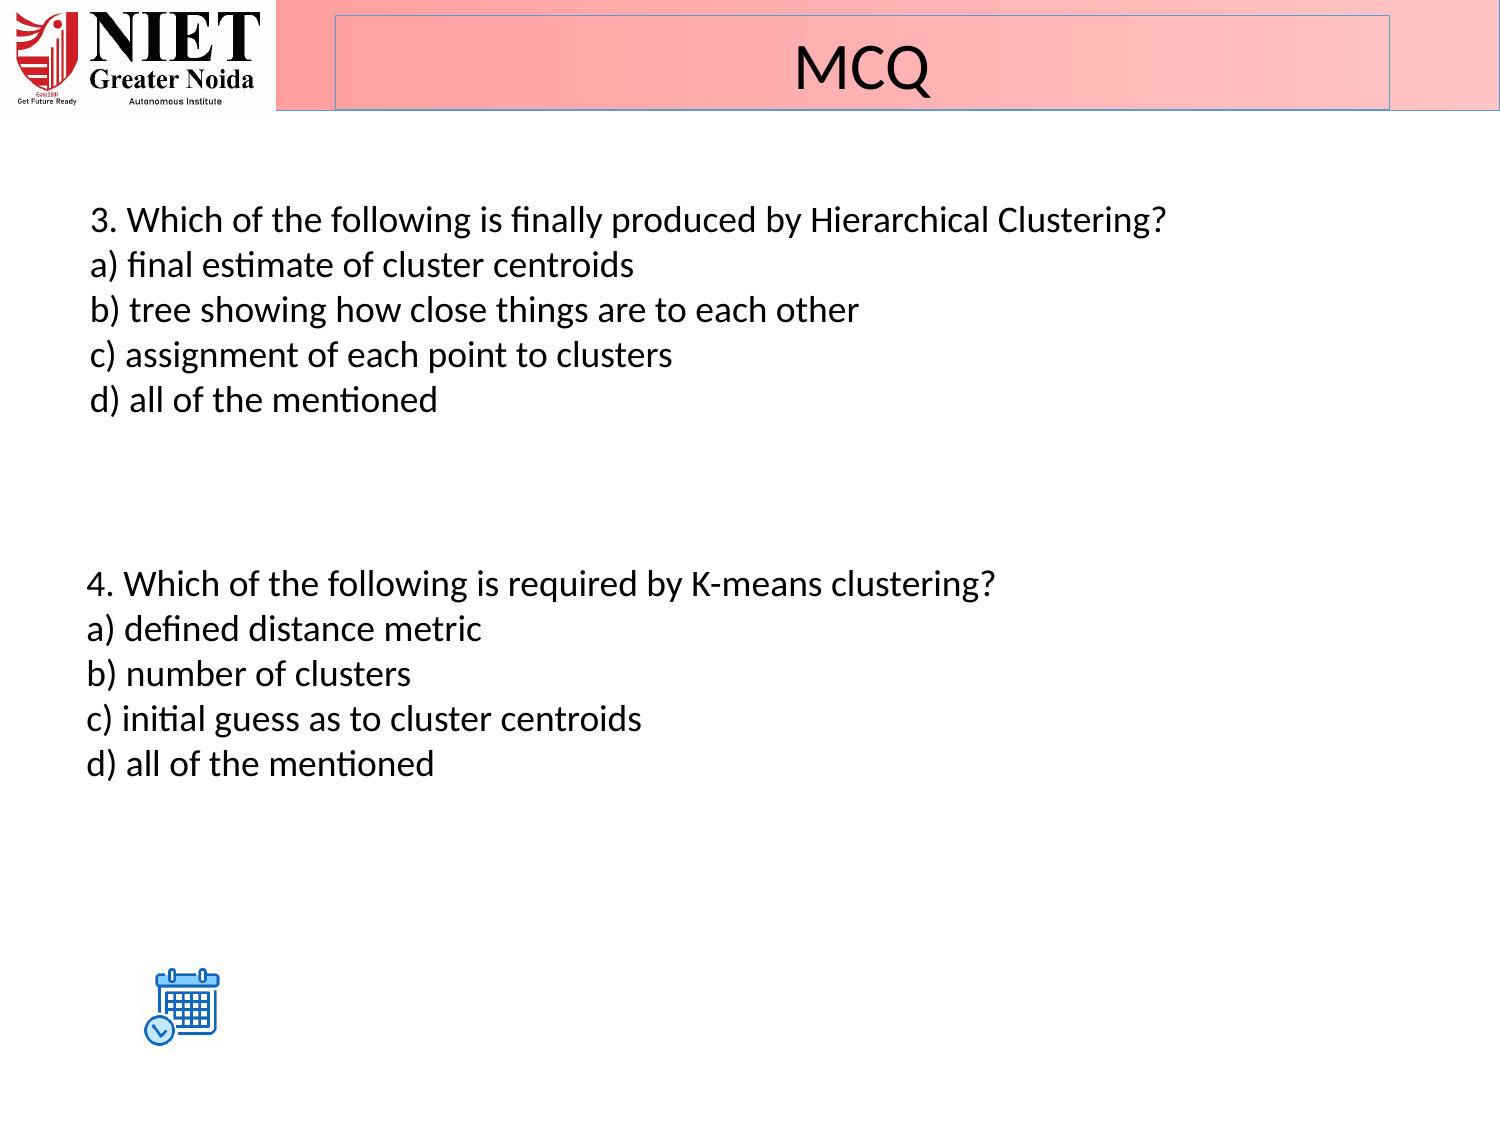

01/07/24
Unit 3
85
MCQ
3. Which of the following is finally produced by Hierarchical Clustering?
a) final estimate of cluster centroids
b) tree showing how close things are to each other
c) assignment of each point to clusters
d) all of the mentioned
4. Which of the following is required by K-means clustering?
a) defined distance metric
b) number of clusters
c) initial guess as to cluster centroids
d) all of the mentioned